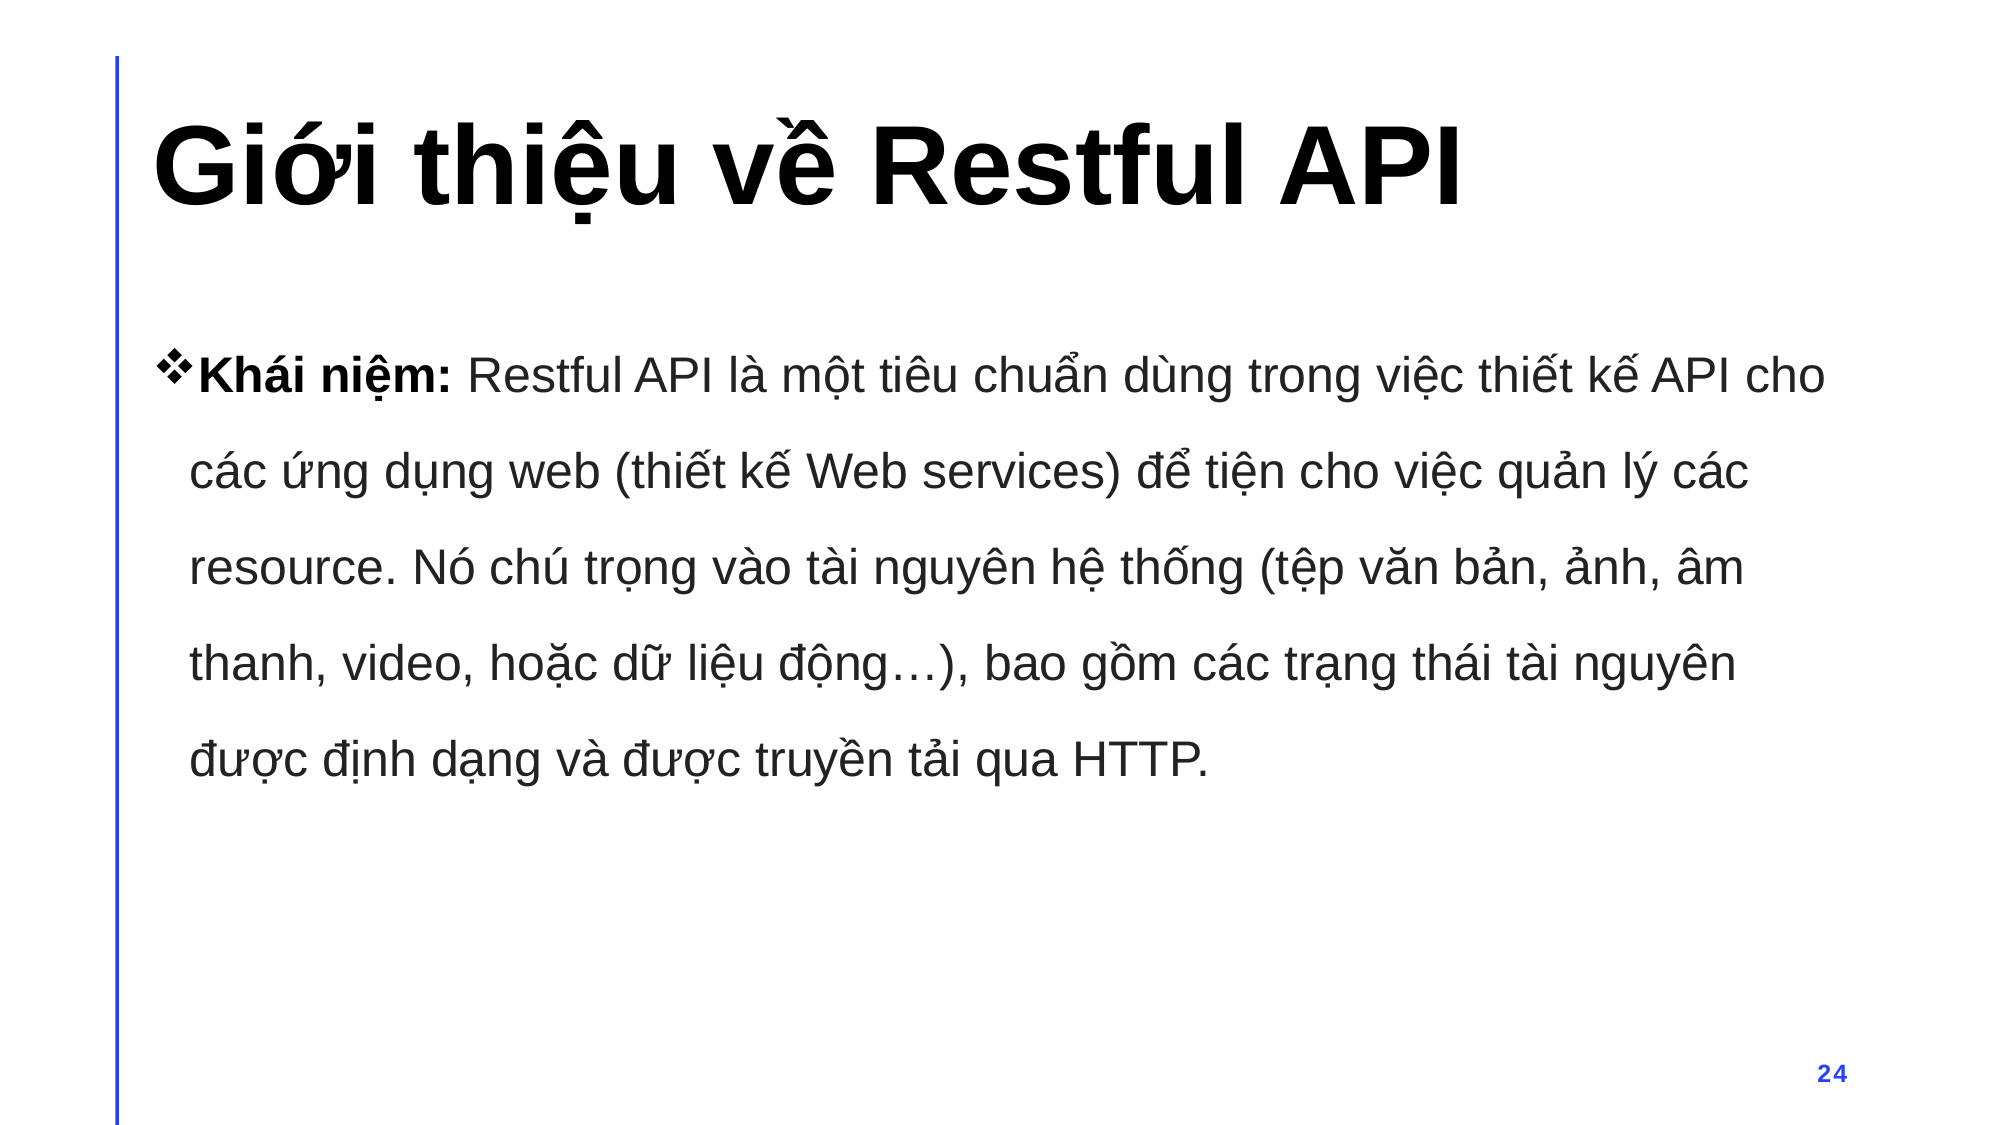

# Giới thiệu về Restful API
Khái niệm: Restful API là một tiêu chuẩn dùng trong việc thiết kế API cho các ứng dụng web (thiết kế Web services) để tiện cho việc quản lý các resource. Nó chú trọng vào tài nguyên hệ thống (tệp văn bản, ảnh, âm thanh, video, hoặc dữ liệu động…), bao gồm các trạng thái tài nguyên được định dạng và được truyền tải qua HTTP.
24